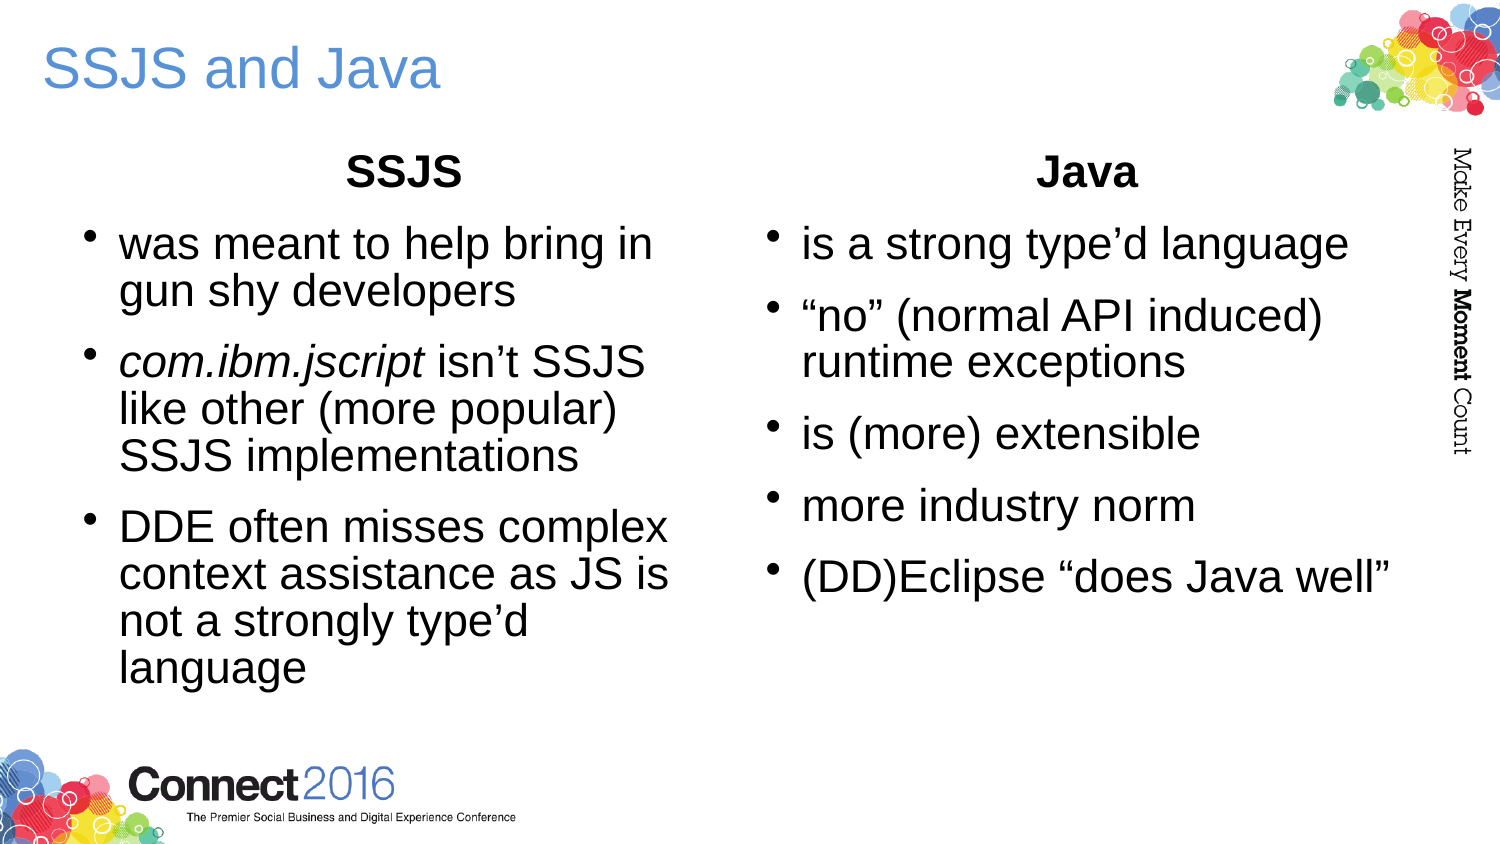

# SSJS and Java
SSJS
was meant to help bring in gun shy developers
com.ibm.jscript isn’t SSJS like other (more popular) SSJS implementations
DDE often misses complex context assistance as JS is not a strongly type’d language
Java
is a strong type’d language
“no” (normal API induced) runtime exceptions
is (more) extensible
more industry norm
(DD)Eclipse “does Java well”